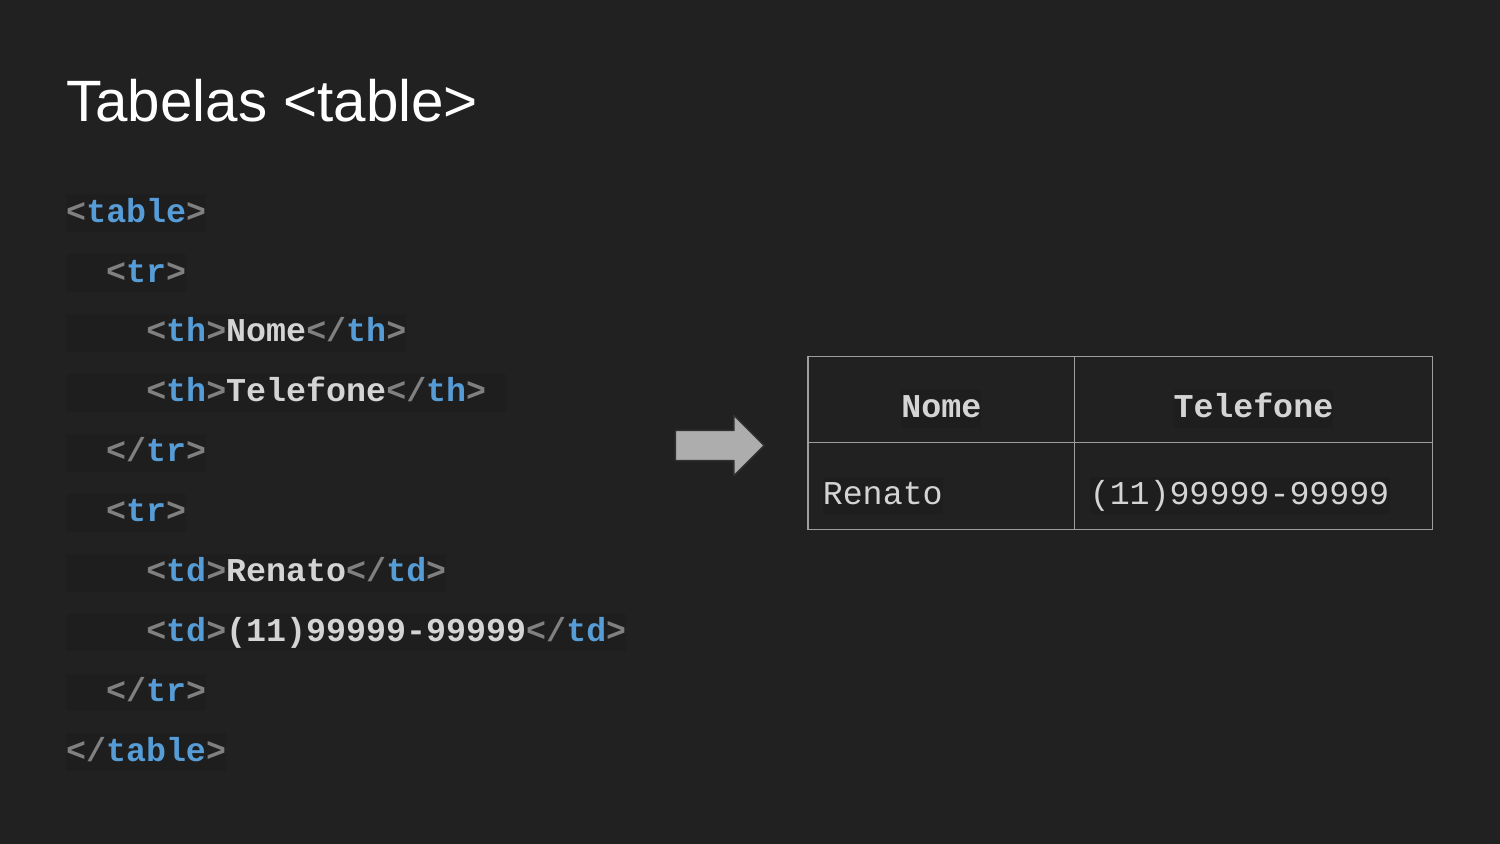

Tabelas <table>
<table>
  <tr>
    <th>Nome</th>
    <th>Telefone</th>
  </tr>
  <tr>
    <td>Renato</td>
    <td>(11)99999-99999</td>
  </tr>
</table>

| Nome | Telefone |
| --- | --- |
| Renato | (11)99999-99999 |